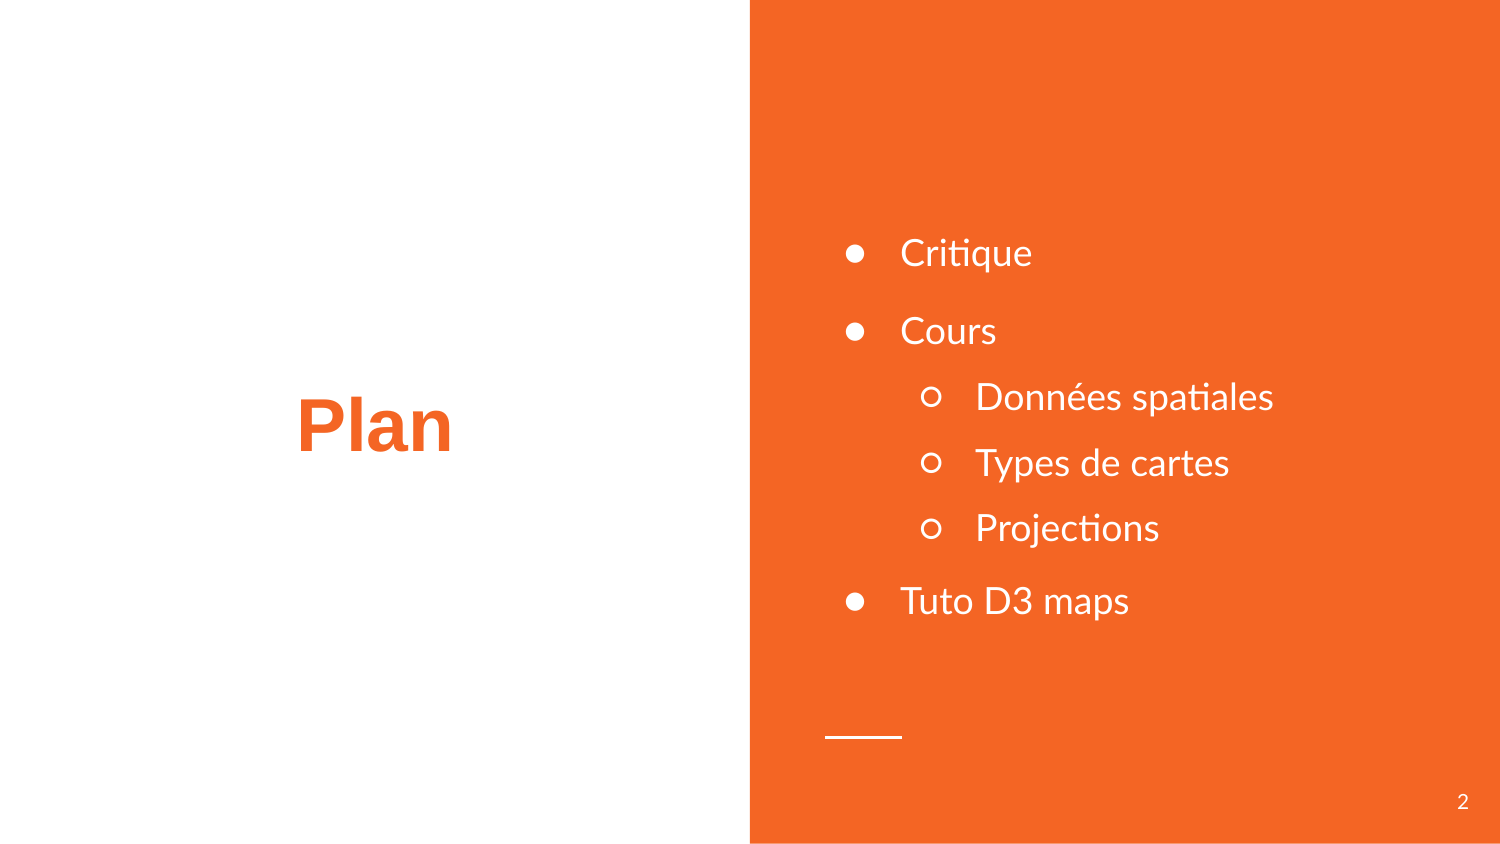

Critique
Cours
Données spatiales
Types de cartes
Projections
Tuto D3 maps
# Plan
2